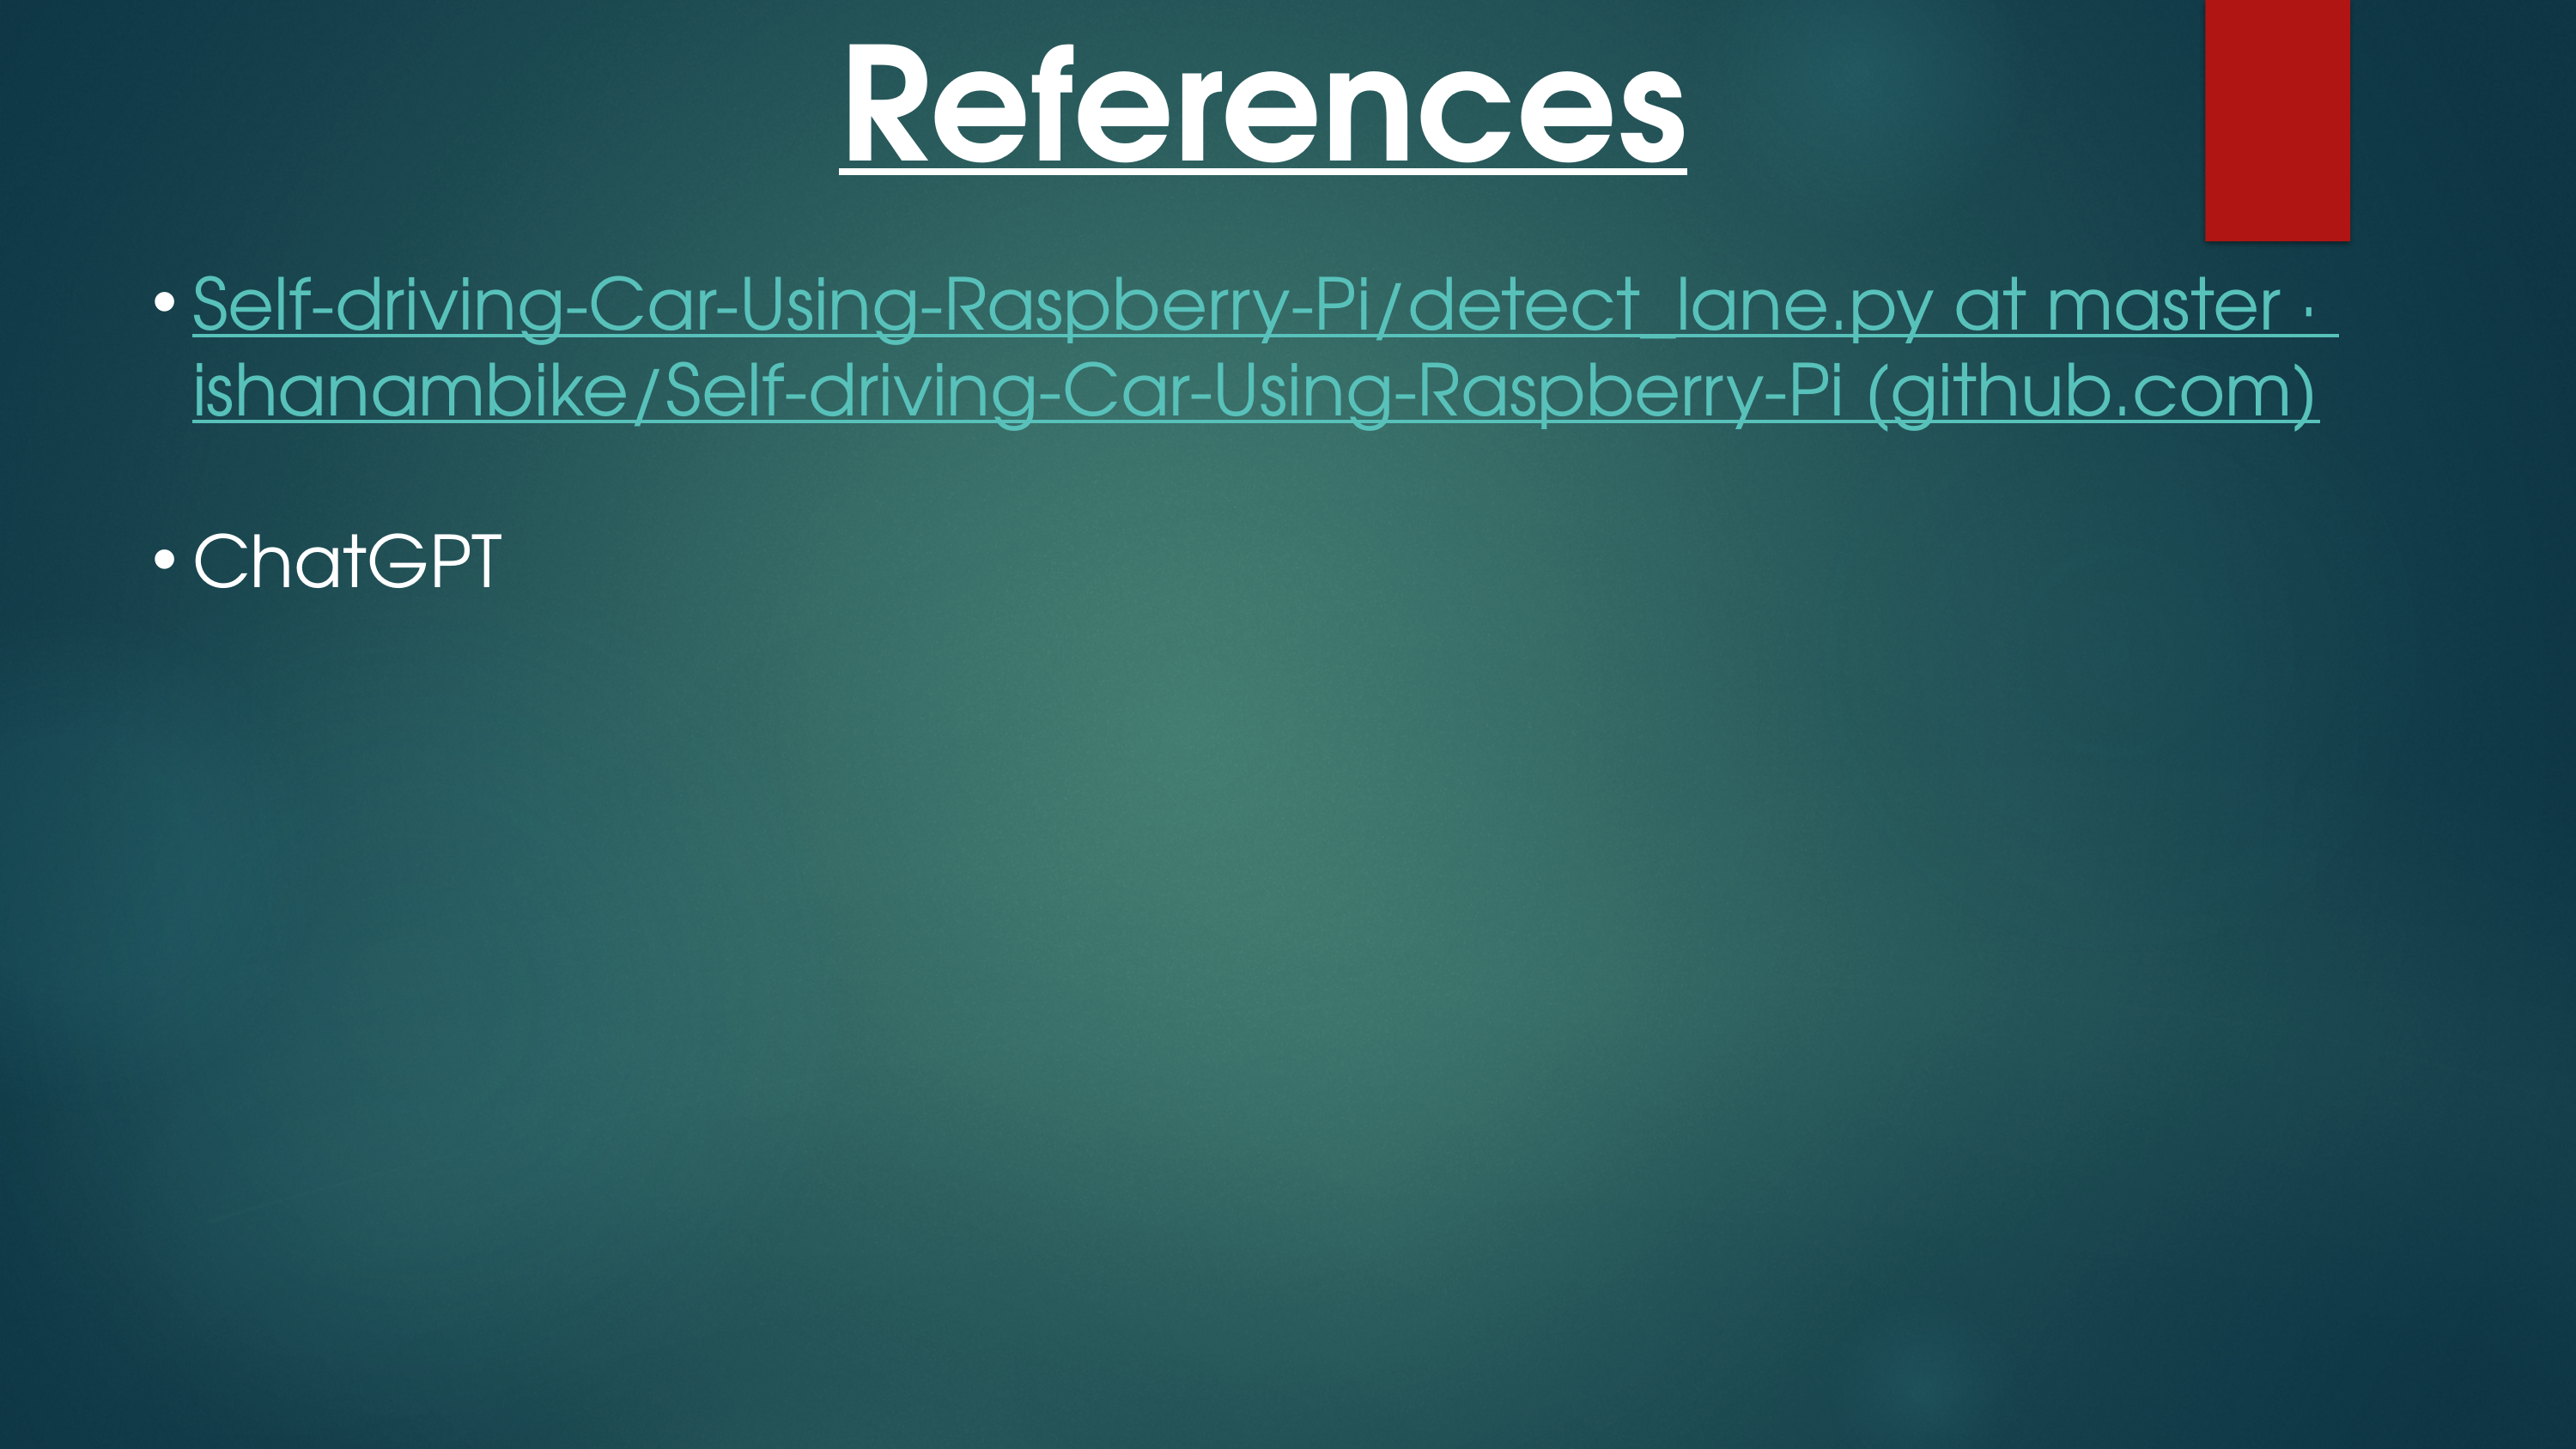

References
Self-driving-Car-Using-Raspberry-Pi/detect_lane.py at master · ishanambike/Self-driving-Car-Using-Raspberry-Pi (github.com)

ChatGPT